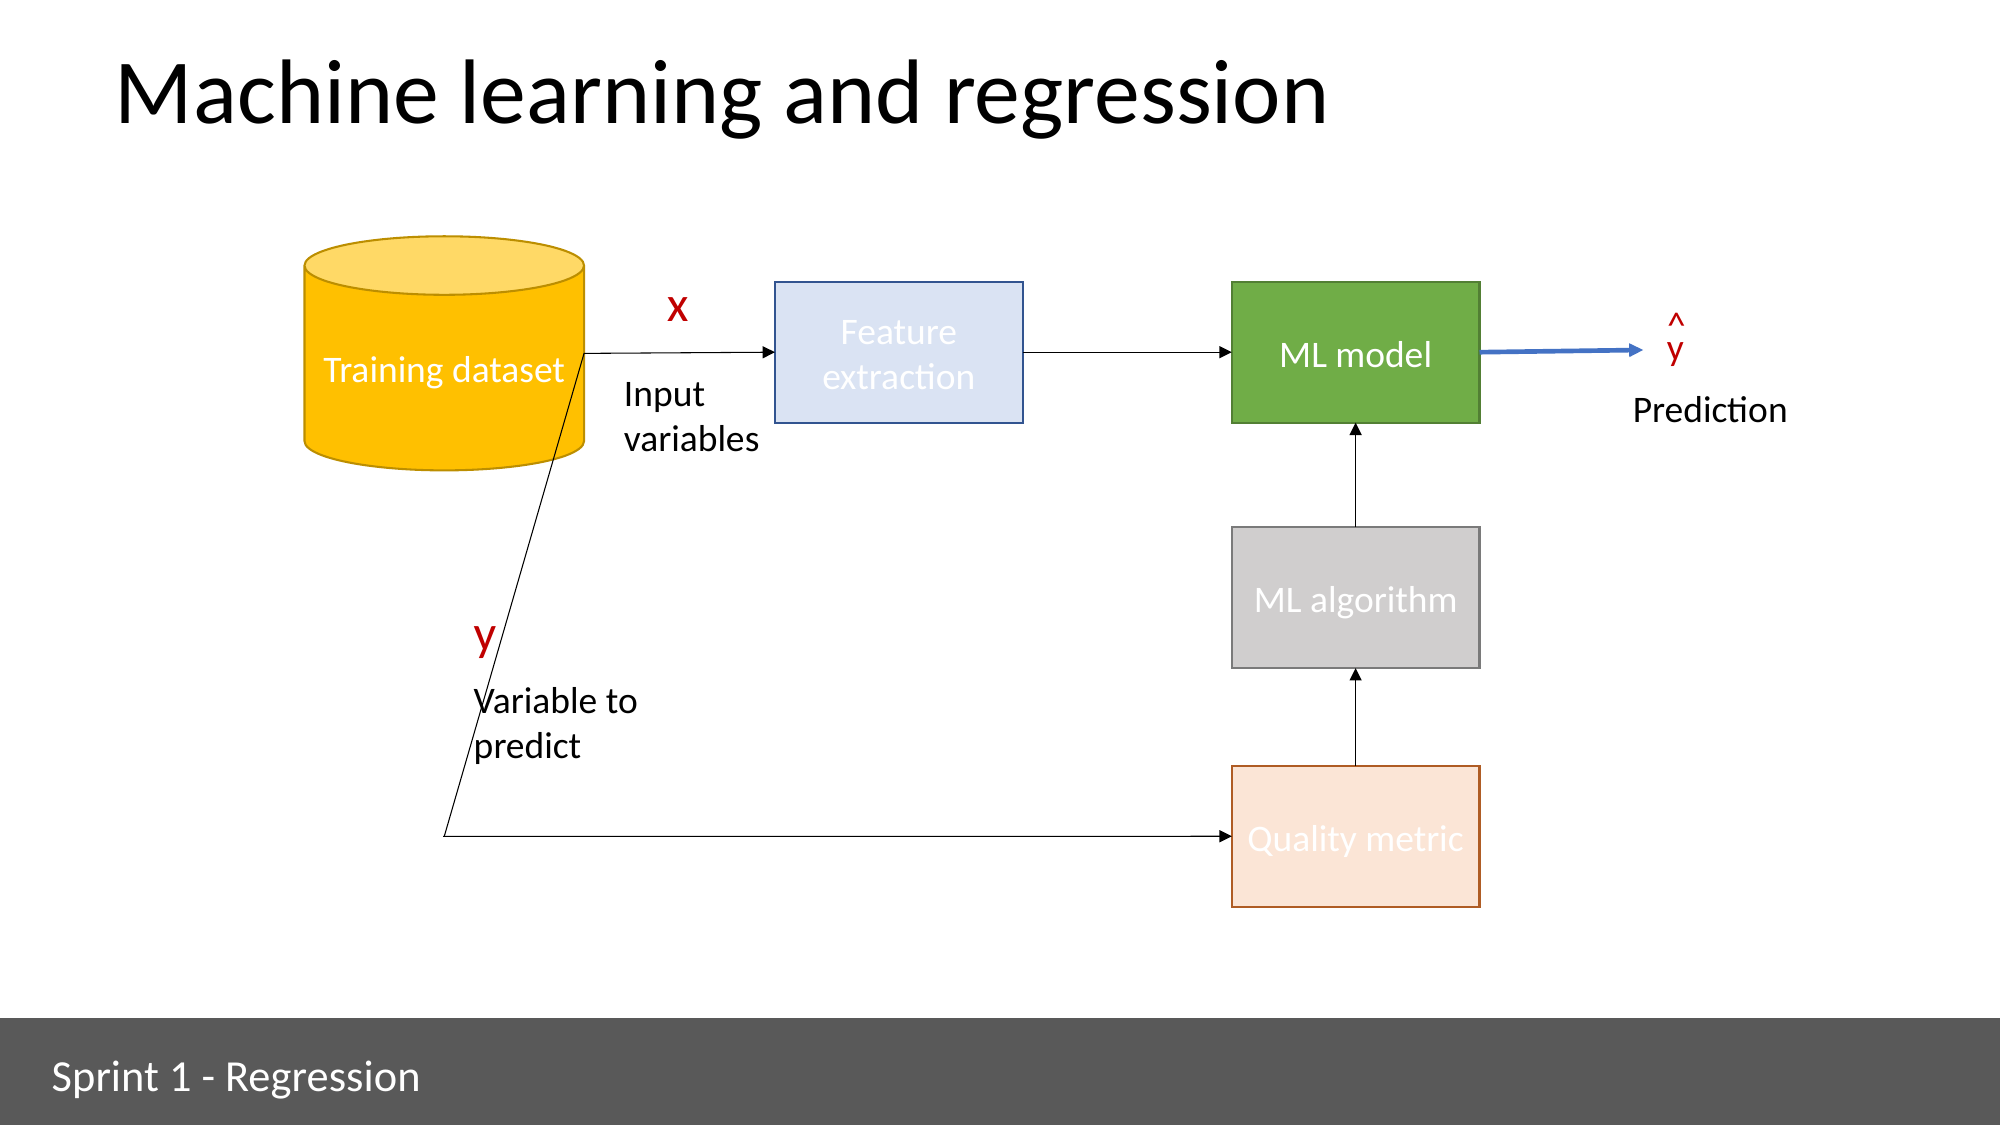

# Machine learning and regression
Training dataset
x
Feature extraction
ML model
^
y
Input
variables
Prediction
ML algorithm
y
Variable to predict
Quality metric

Sprint 1 - Regression